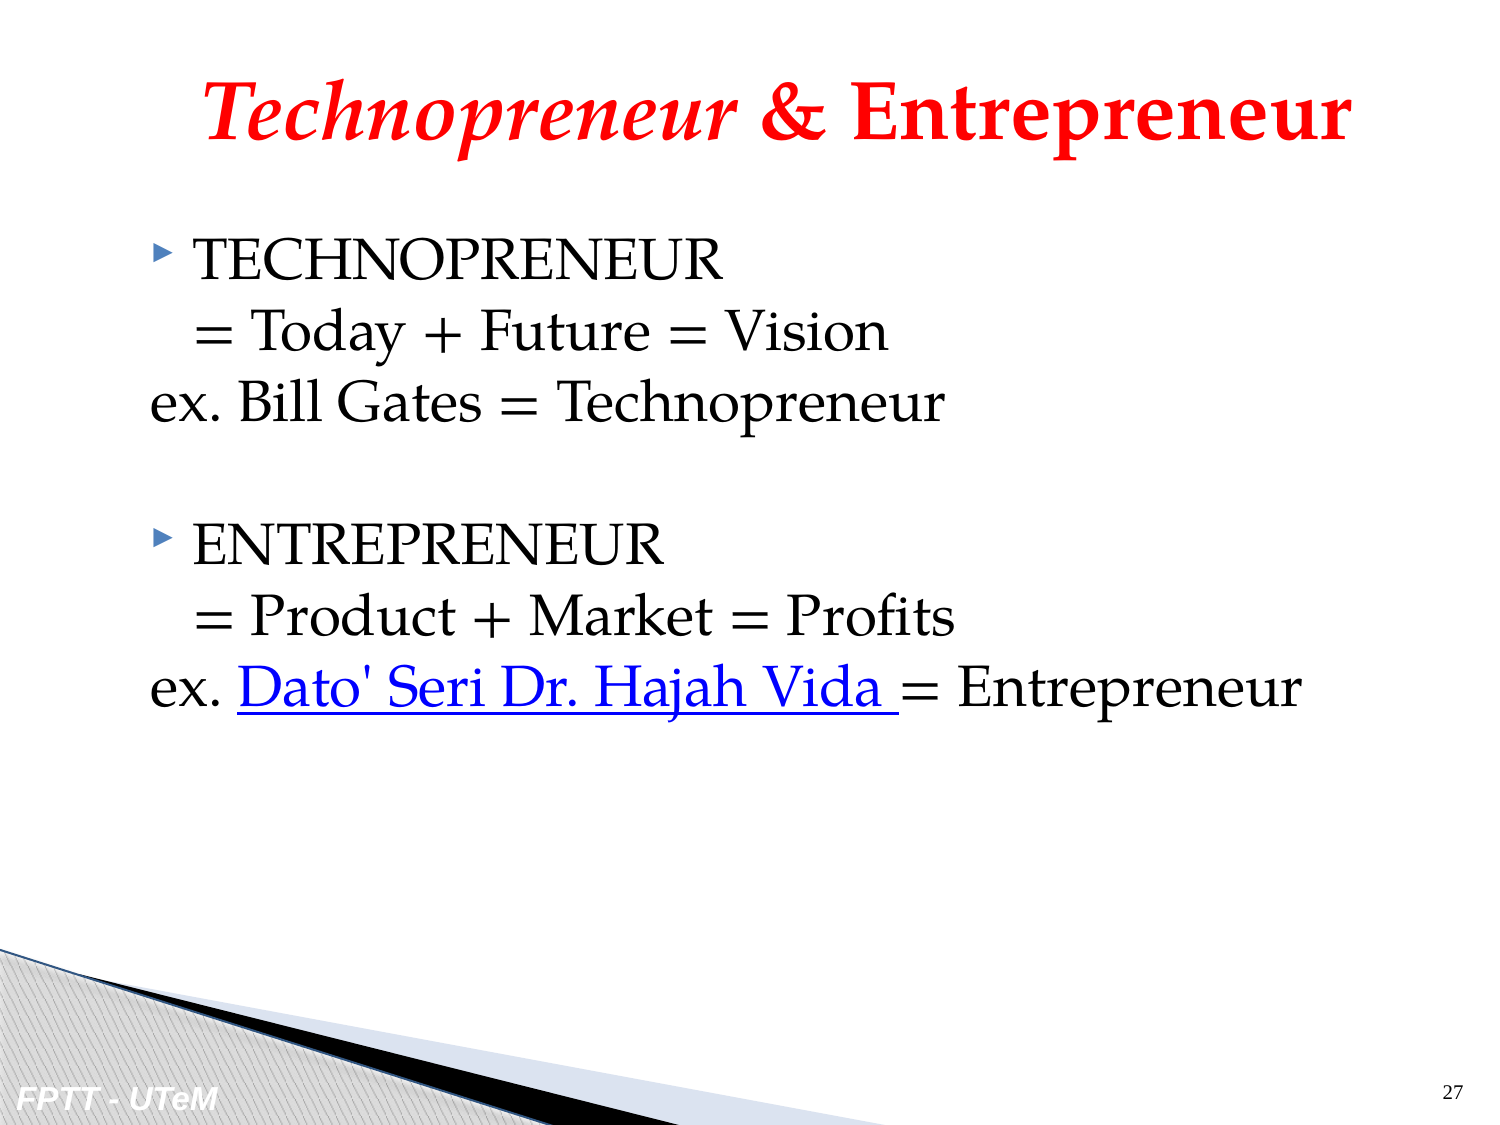

# Technopreneur & Entrepreneur
TECHNOPRENEUR
	= Today + Future = Vision
ex. Bill Gates = Technopreneur

ENTREPRENEUR
	= Product + Market = Profits
ex. Dato' Seri Dr. Hajah Vida = Entrepreneur
27
FPTT - UTeM